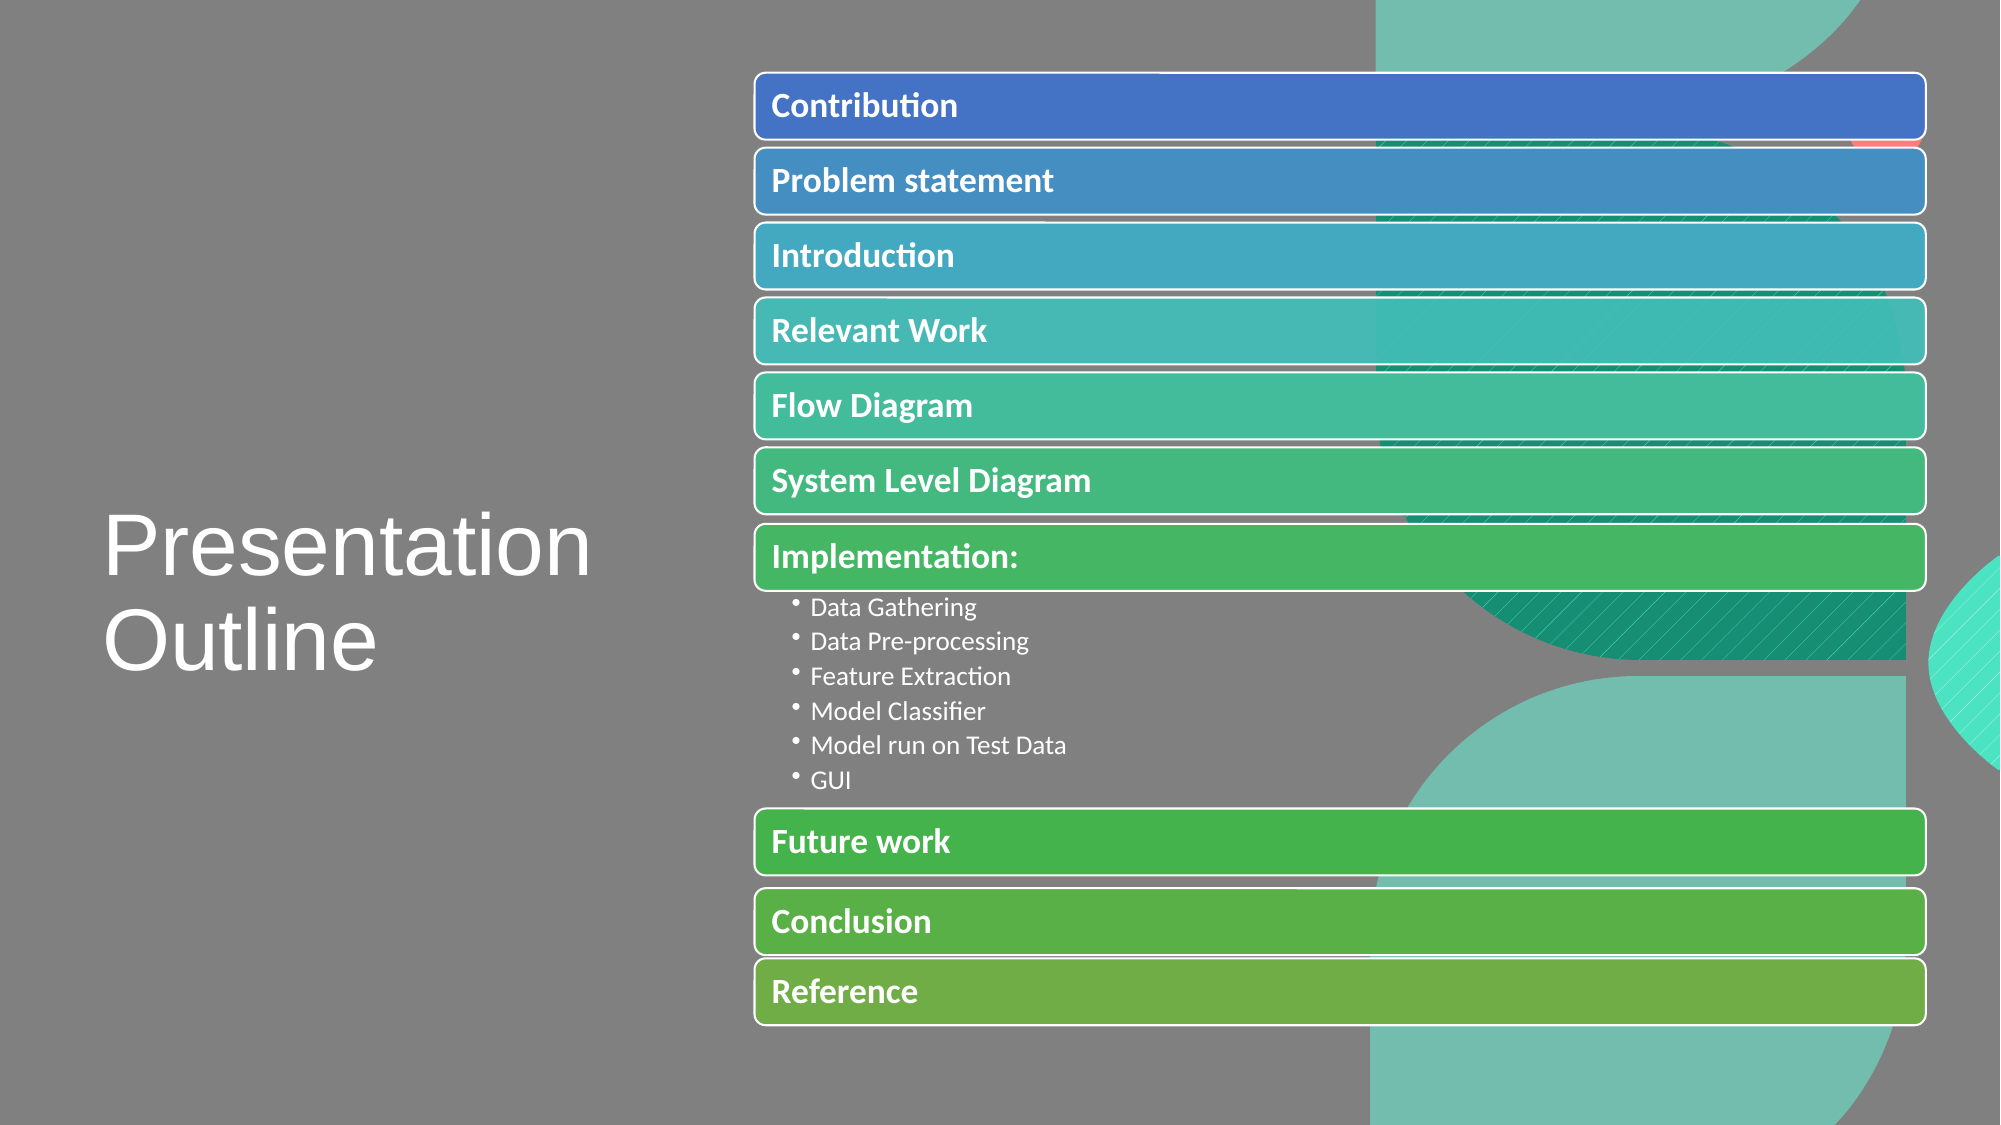

Contribution
Problem statement
Introduction
Relevant Work
Flow Diagram
System Level Diagram
Implementation:
Data Gathering
Data Pre-processing
Feature Extraction
Model Classifier
Model run on Test Data
GUI
Future work
Conclusion
Reference
Presentation Outline